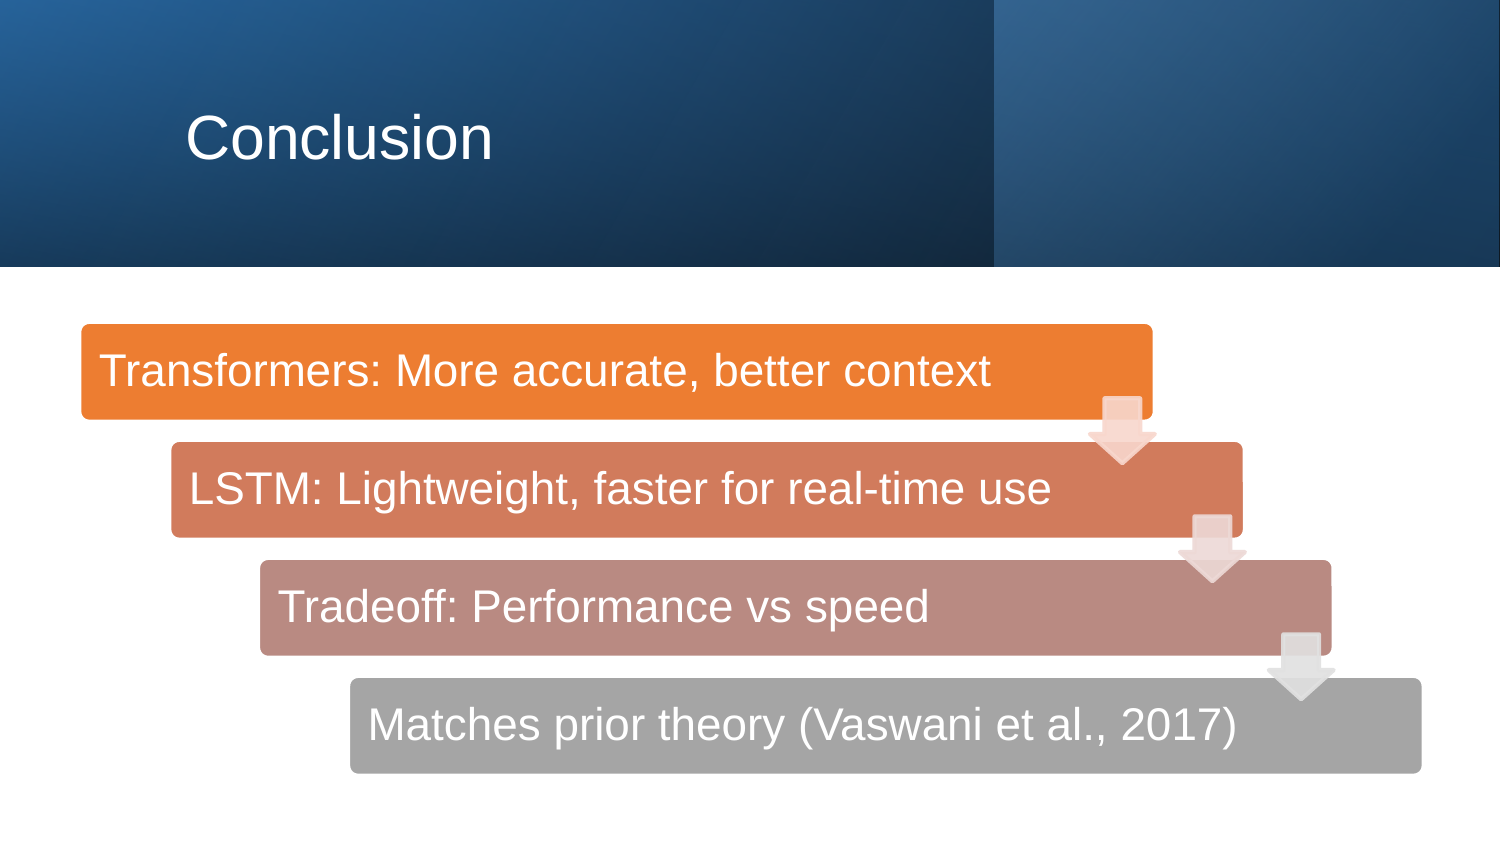

# Conclusion
Transformers: More accurate, better context
LSTM: Lightweight, faster for real-time use
Tradeoff: Performance vs speed
Matches prior theory (Vaswani et al., 2017)